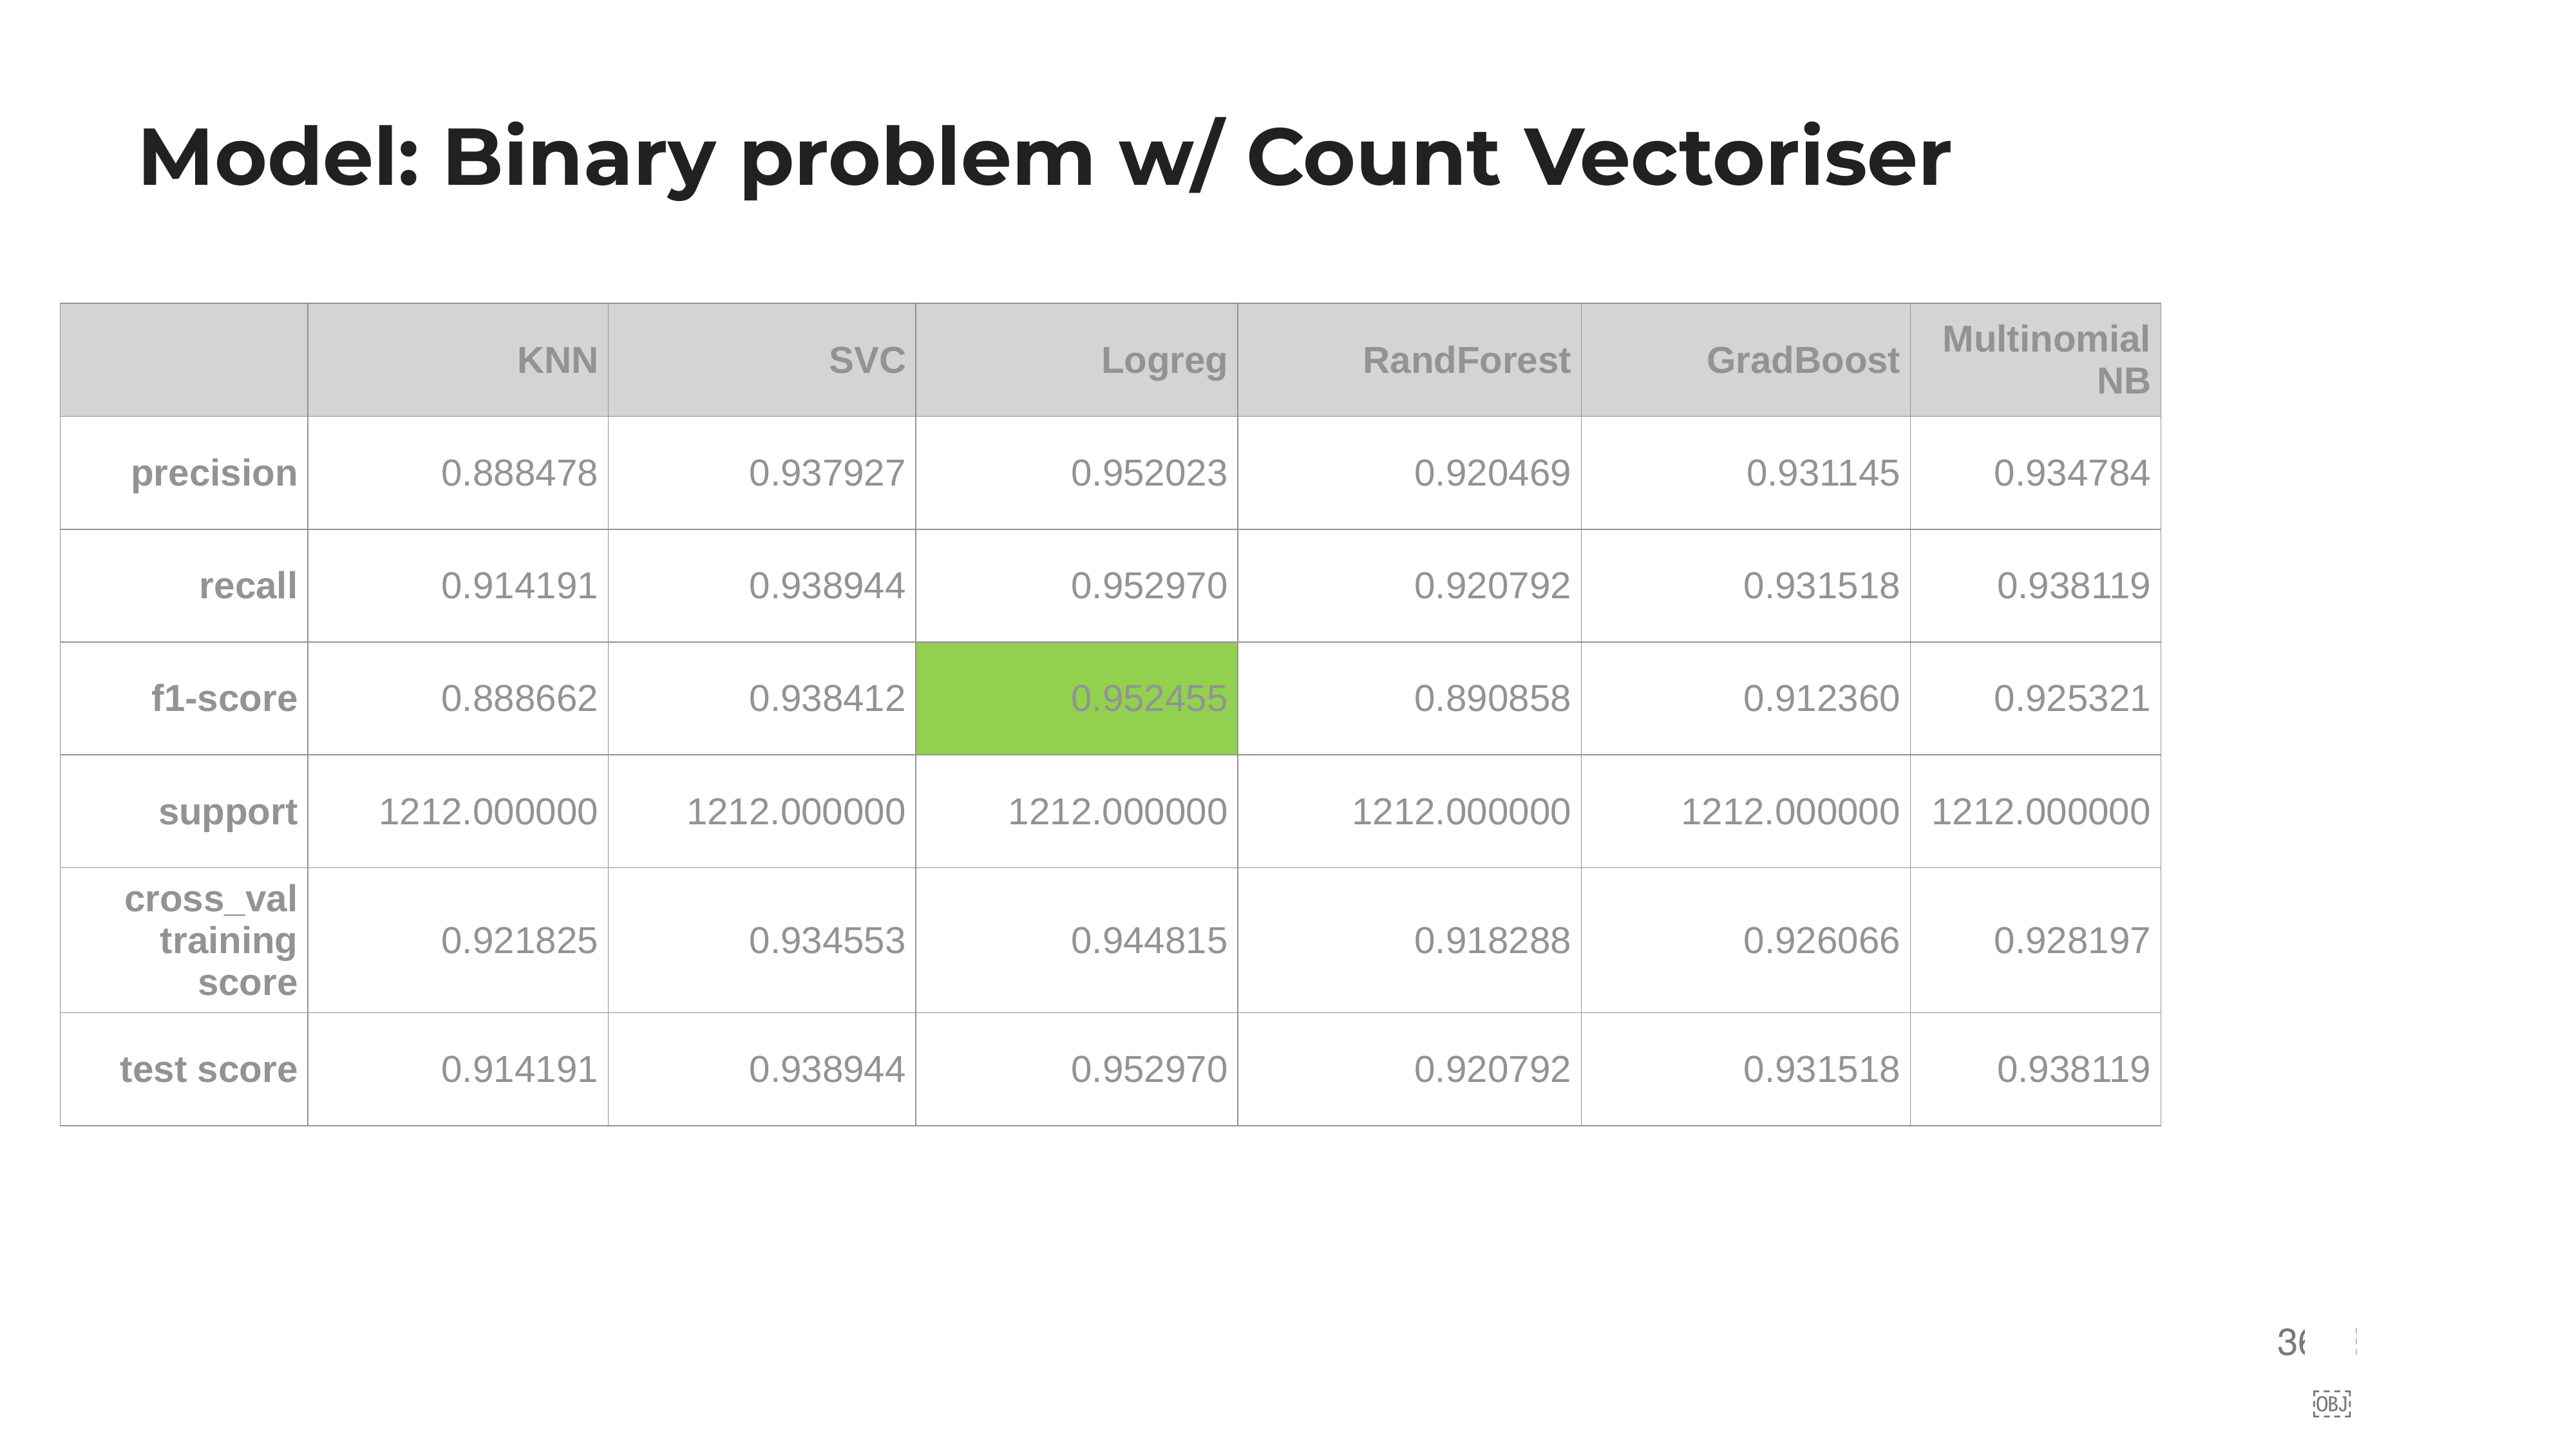

Model: Binary problem w/ Count Vectoriser
|  | KNN | SVC | Logreg | RandForest | GradBoost | MultinomialNB |
| --- | --- | --- | --- | --- | --- | --- |
| precision | 0.888478 | 0.937927 | 0.952023 | 0.920469 | 0.931145 | 0.934784 |
| recall | 0.914191 | 0.938944 | 0.952970 | 0.920792 | 0.931518 | 0.938119 |
| f1-score | 0.888662 | 0.938412 | 0.952455 | 0.890858 | 0.912360 | 0.925321 |
| support | 1212.000000 | 1212.000000 | 1212.000000 | 1212.000000 | 1212.000000 | 1212.000000 |
| cross\_val training score | 0.921825 | 0.934553 | 0.944815 | 0.918288 | 0.926066 | 0.928197 |
| test score | 0.914191 | 0.938944 | 0.952970 | 0.920792 | 0.931518 | 0.938119 |